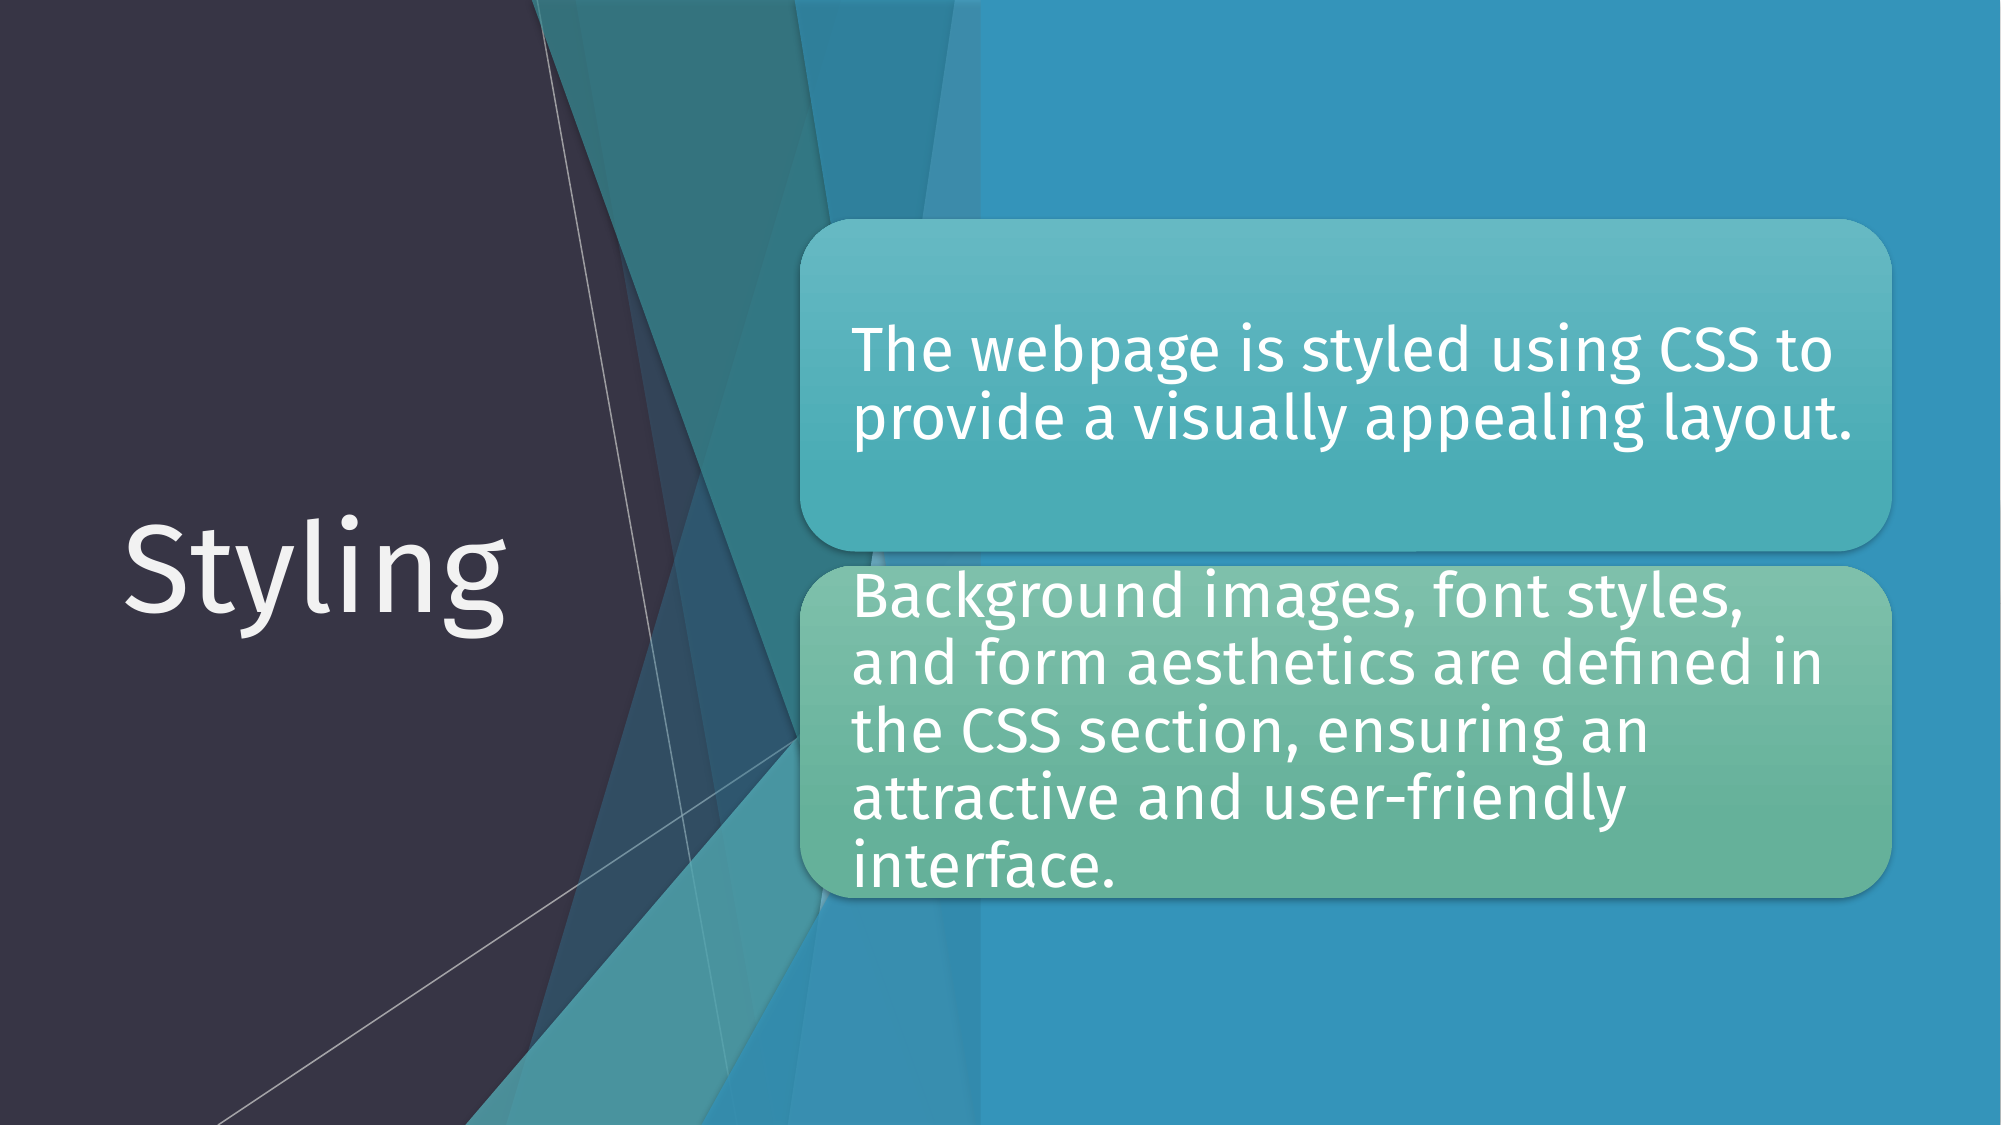

The webpage is styled using CSS to provide a visually appealing layout.
Background images, font styles, and form aesthetics are defined in the CSS section, ensuring an attractive and user-friendly interface.
# Styling